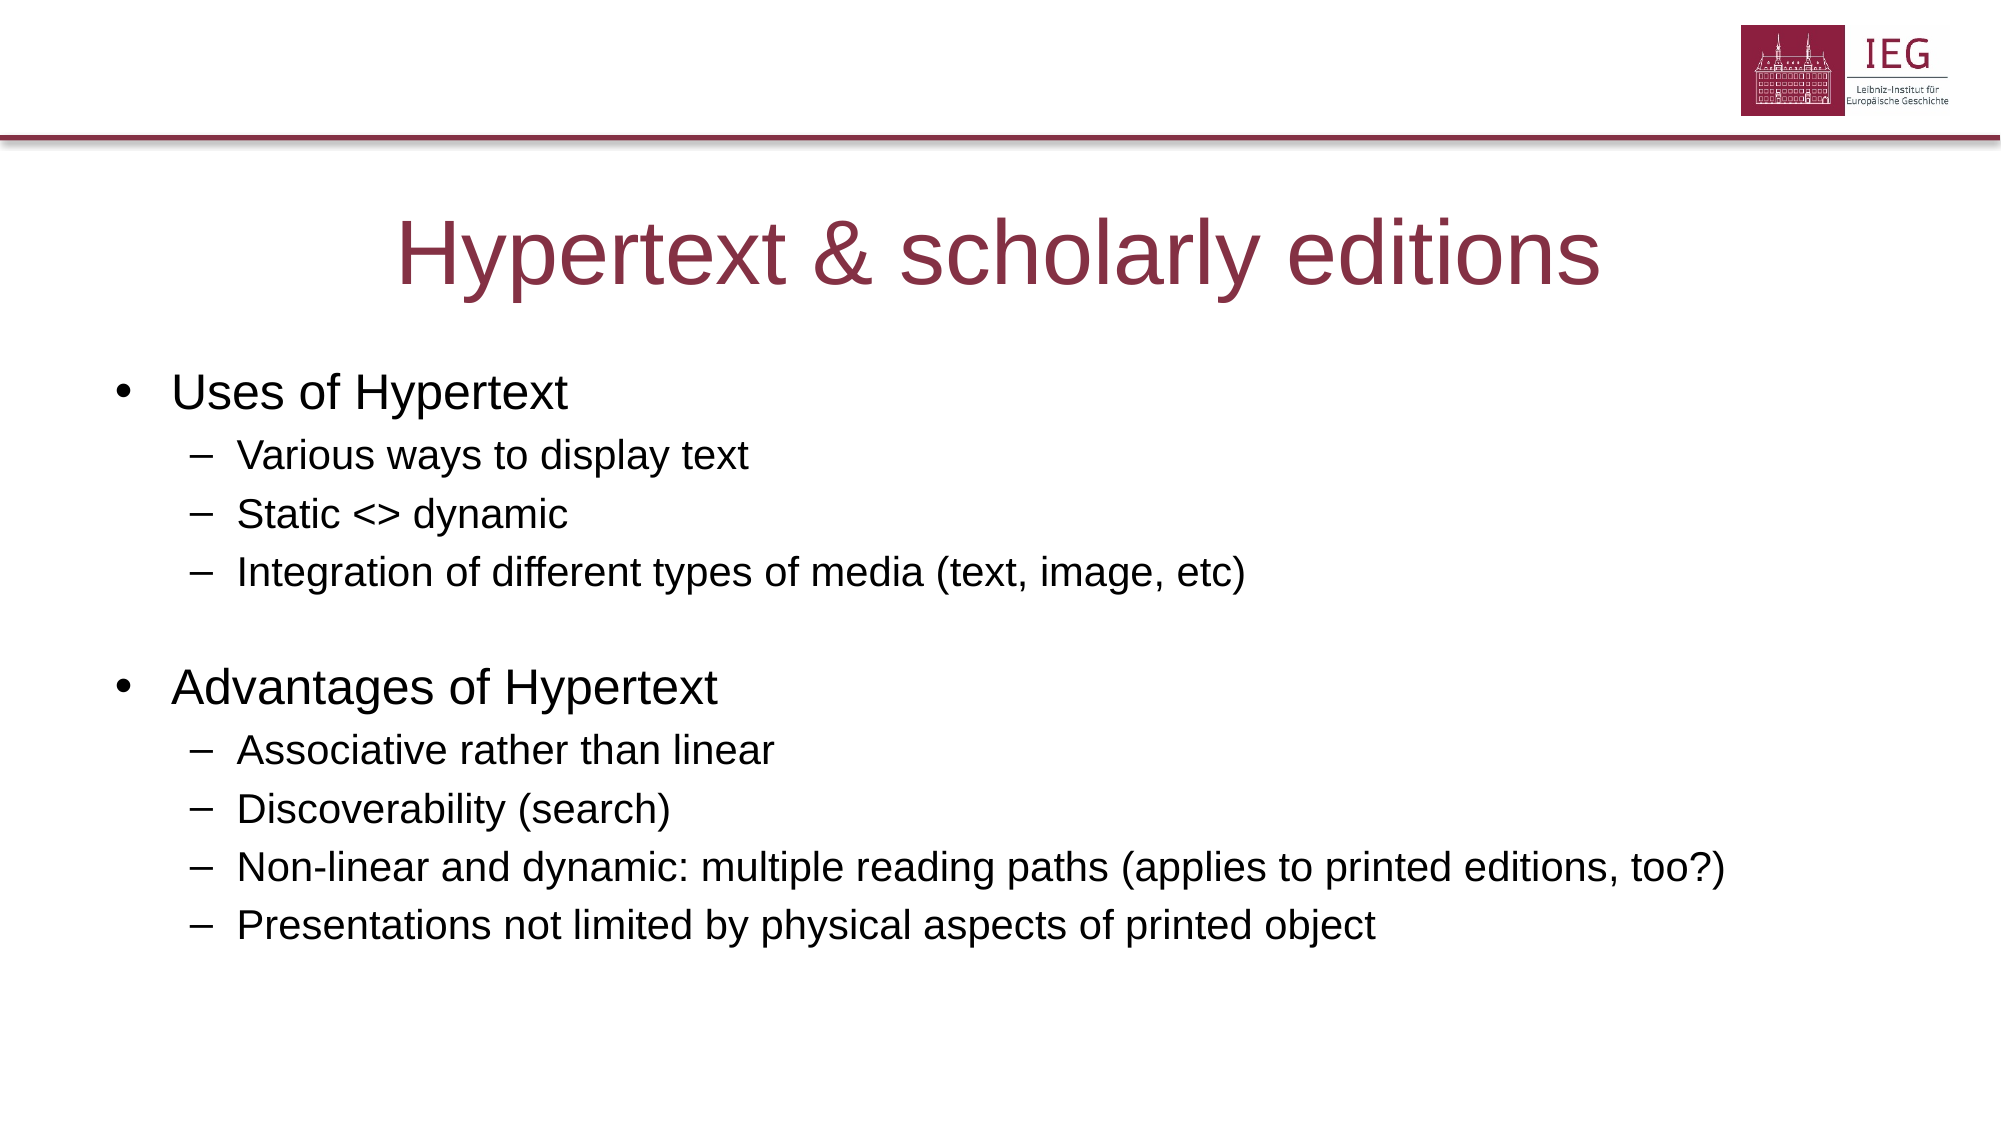

Hypertext & scholarly editions
Uses of Hypertext
Various ways to display text
Static <> dynamic
Integration of different types of media (text, image, etc)

Advantages of Hypertext
Associative rather than linear
Discoverability (search)
Non-linear and dynamic: multiple reading paths (applies to printed editions, too?)
Presentations not limited by physical aspects of printed object